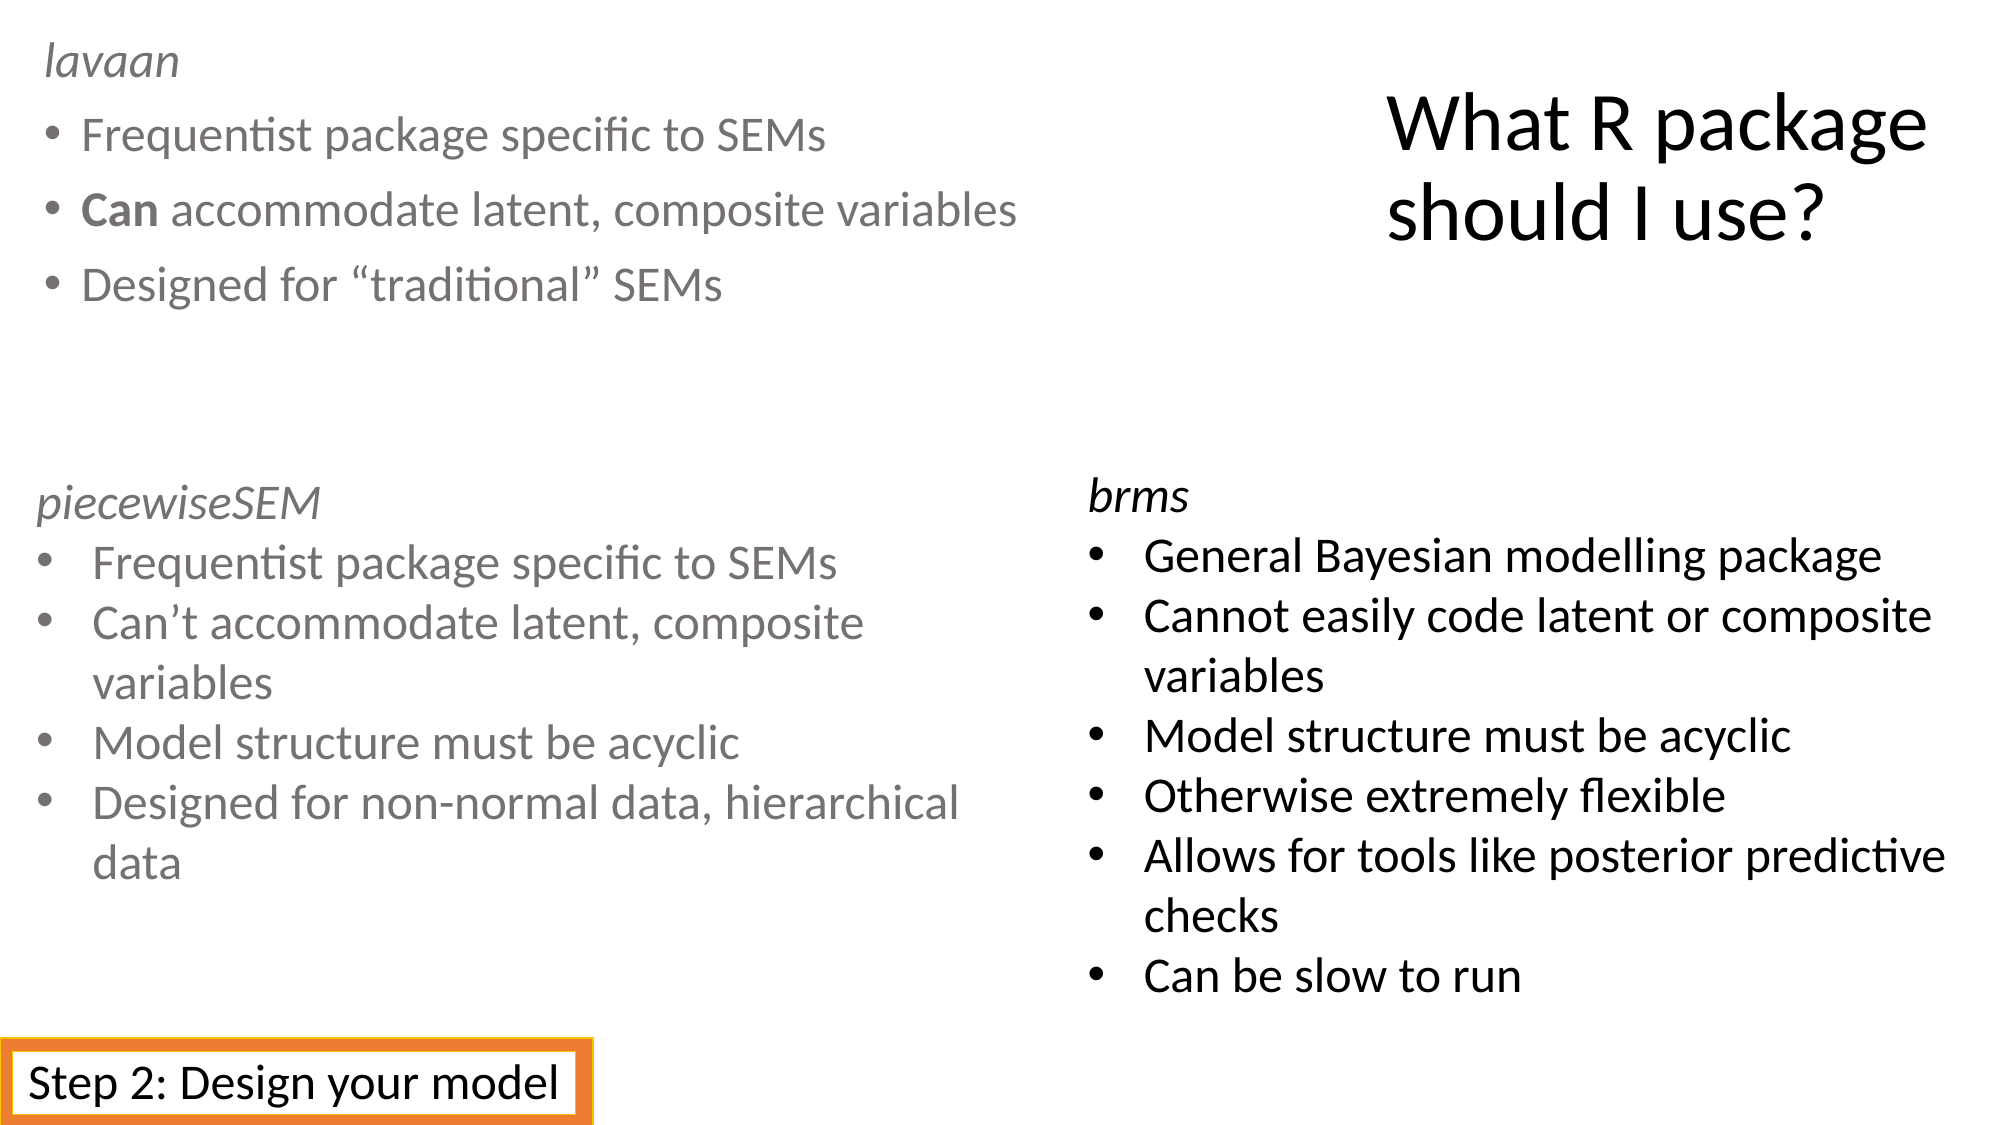

lavaan
Frequentist package specific to SEMs
Can accommodate latent, composite variables
Designed for “traditional” SEMs

# What R package should I use?
brms
General Bayesian modelling package
Cannot easily code latent or composite variables
Model structure must be acyclic
Otherwise extremely flexible
Allows for tools like posterior predictive checks
Can be slow to run
piecewiseSEM
Frequentist package specific to SEMs
Can’t accommodate latent, composite variables
Model structure must be acyclic
Designed for non-normal data, hierarchical data

Step 2: Design your model
Step 3: Code your model